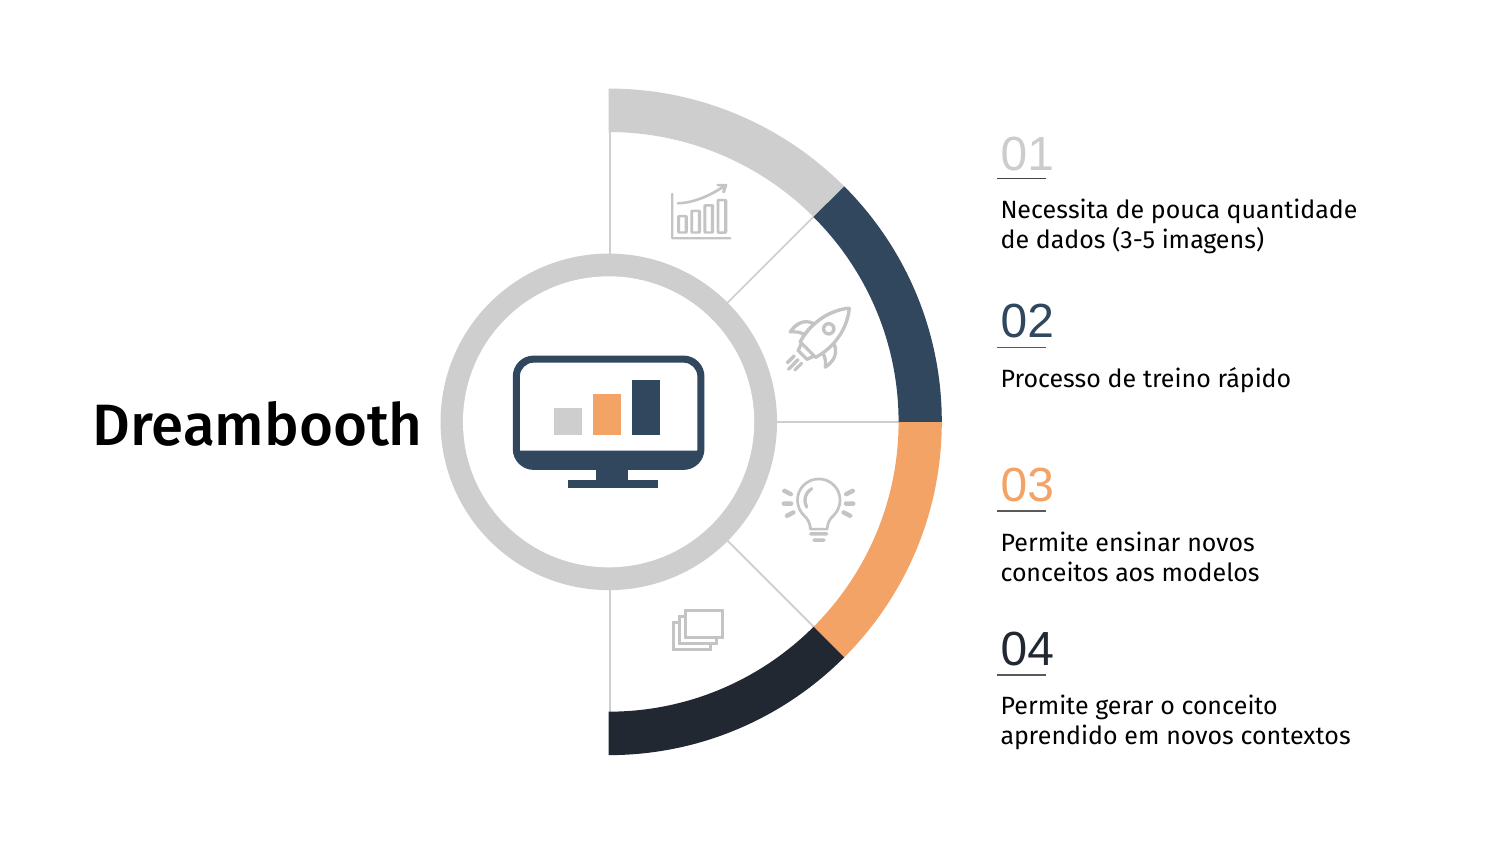

01

Necessita de pouca quantidade de dados (3-5 imagens)

Dreambooth

02

Processo de treino rápido

03

Permite ensinar novos conceitos aos modelos

04

Permite gerar o conceito aprendido em novos contextos